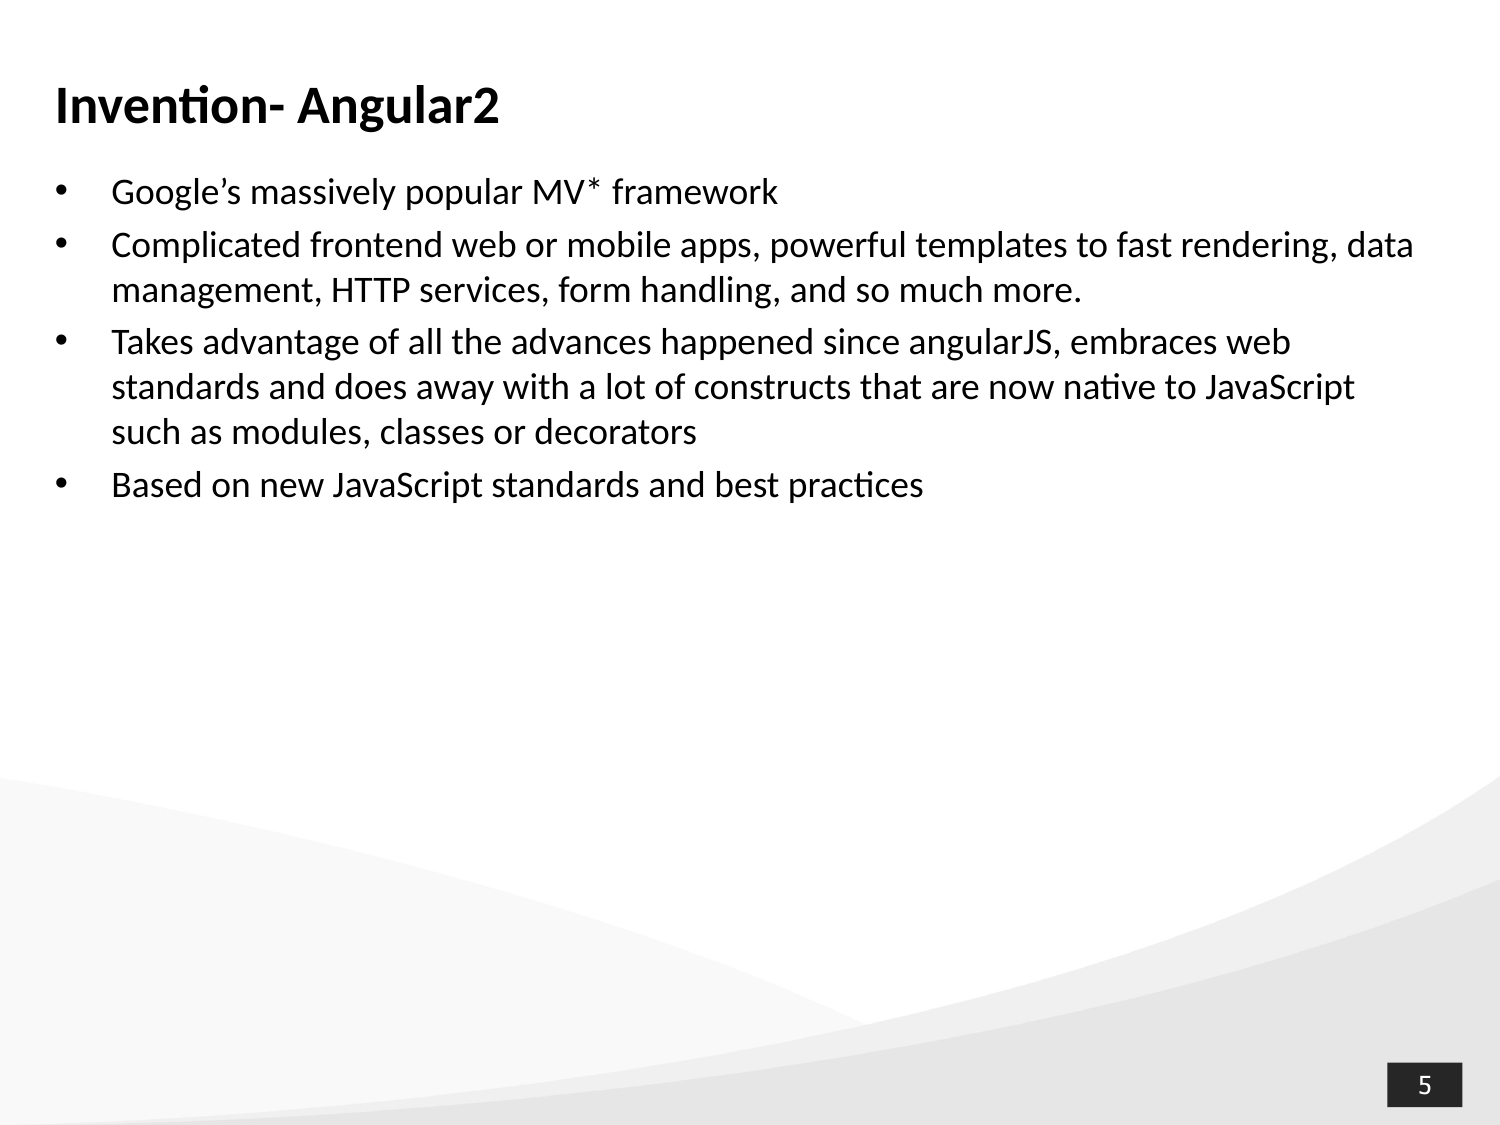

Invention- Angular2
Google’s massively popular MV* framework
Complicated frontend web or mobile apps, powerful templates to fast rendering, data management, HTTP services, form handling, and so much more.
Takes advantage of all the advances happened since angularJS, embraces web standards and does away with a lot of constructs that are now native to JavaScript such as modules, classes or decorators
Based on new JavaScript standards and best practices